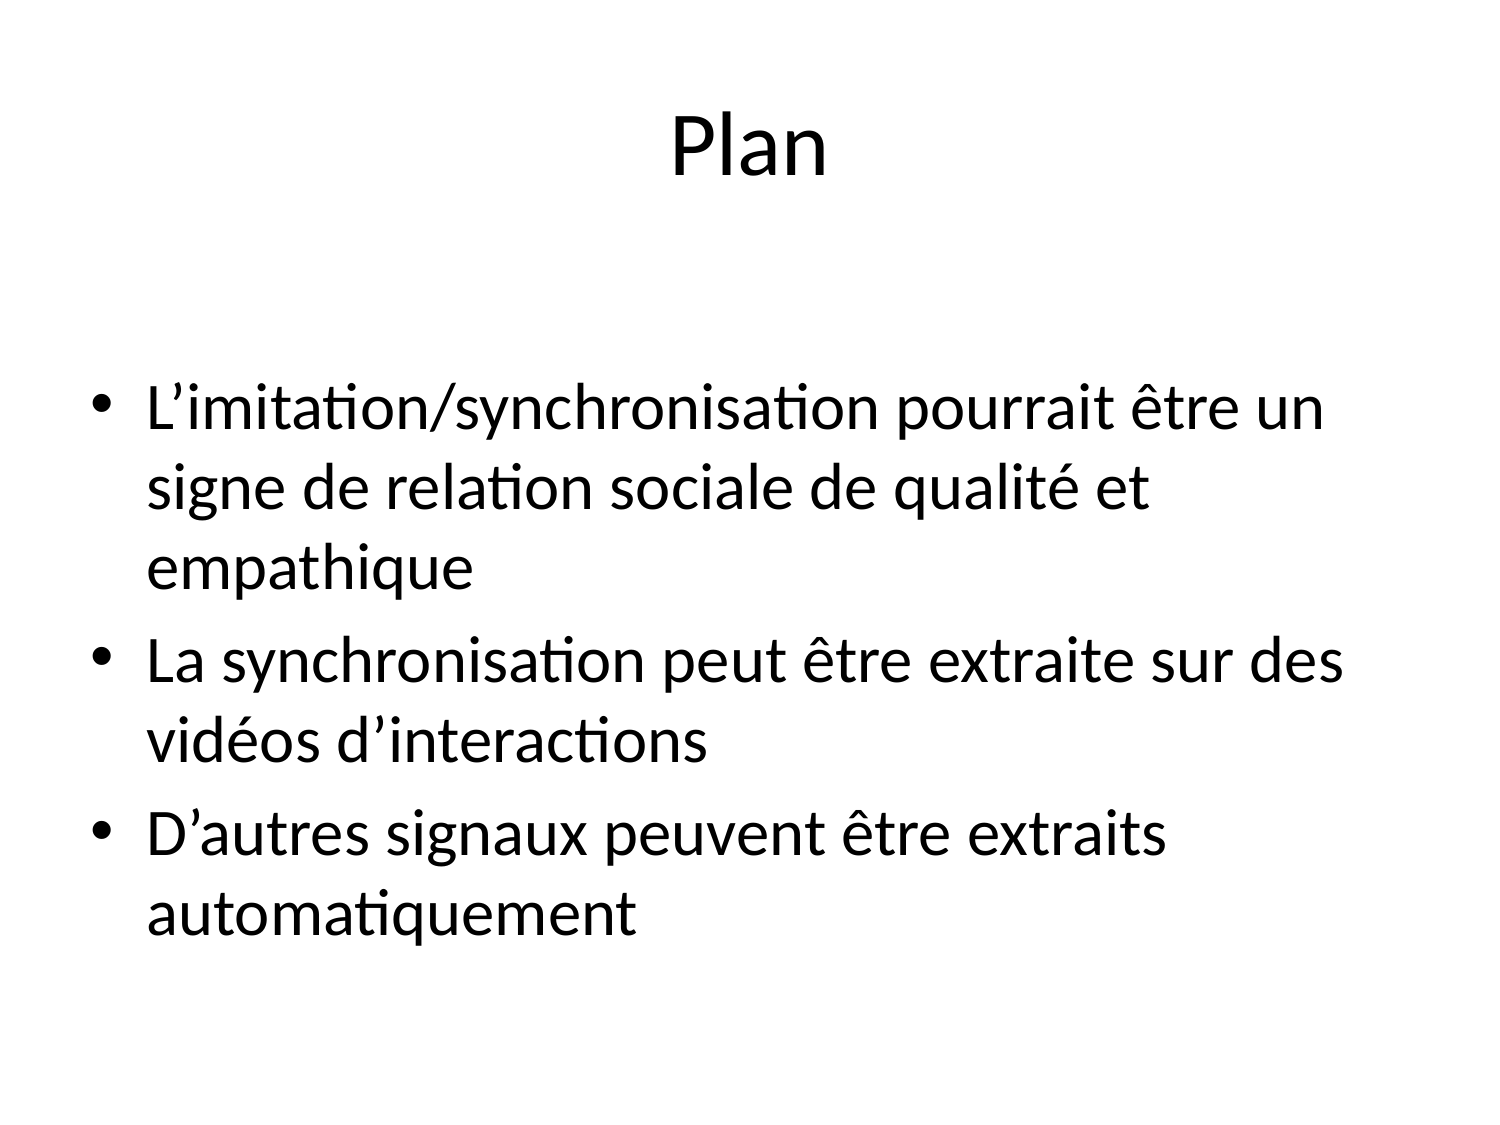

# Plan
L’imitation/synchronisation pourrait être un signe de relation sociale de qualité et empathique
La synchronisation peut être extraite sur des vidéos d’interactions
D’autres signaux peuvent être extraits automatiquement